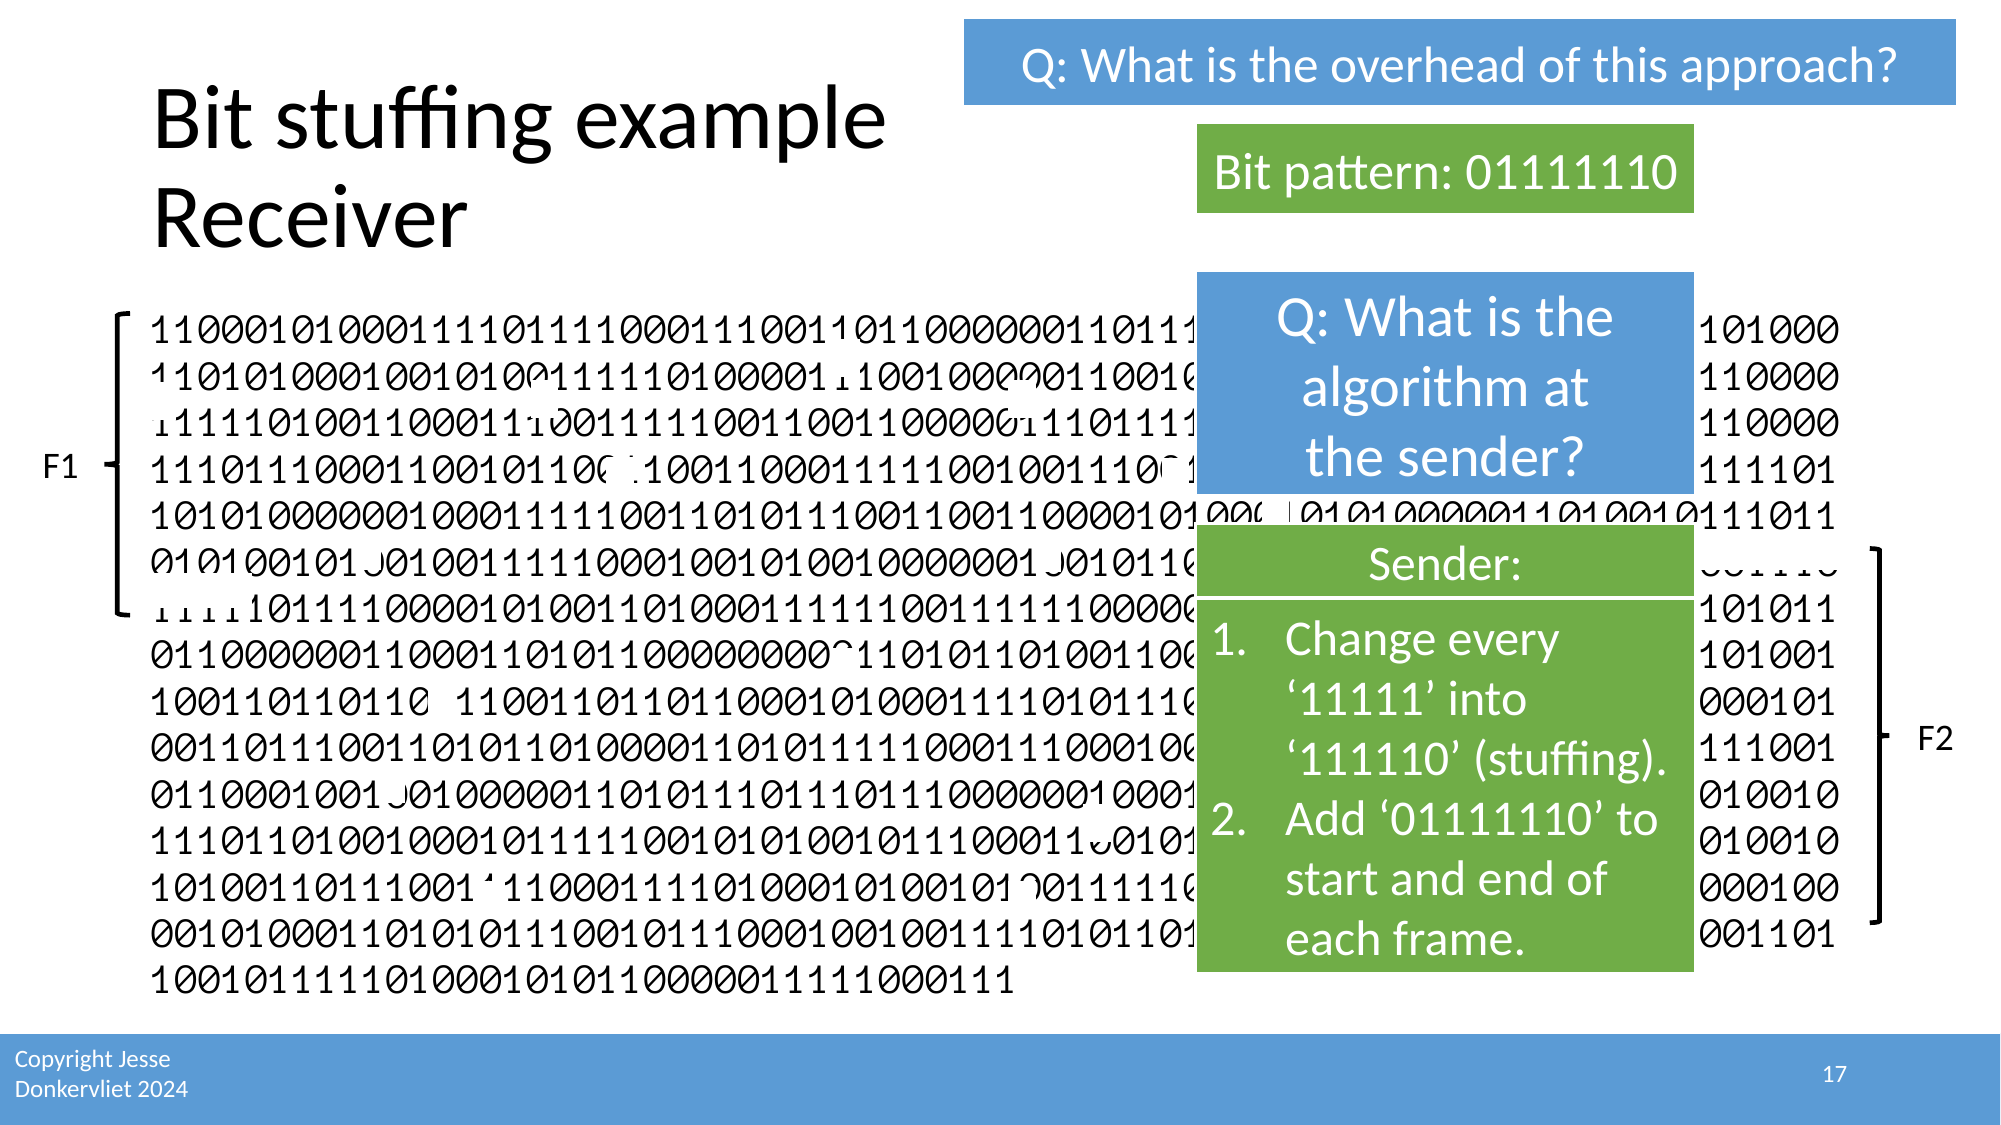

Q: What is the overhead of this approach?
# Bit stuffing example Receiver
Bit pattern: 01111110
Q: What is the algorithm at
the sender?
1100010100011110111100011100110110000001101110001111101000101101111010001101010001001010011111010000111001000001100100101000000101111101011100001111101001100011100111110011001100000111011110011110010100001110111100001110111000110010110011001100011111001001110011010111010100111000011111011010100000010001111100110101110011001100001010001010100000110100101110110101001010010011111000100101001000000100101101111101001100100111000011101111101111000010100110100011111100111111000000010010000100101100111010110110000001100011010110000000001101011010011000011000001111011001001010011001101101100110011011011000101000111101011101000111110110010101000001010011011100110101101000011010111110001110001000001011010101010010111110010110001001001000001101011101110111000000100011001000000011111011100100101110110100100010111110010101001011100011001010011001000100011010100100101010011011100111100011110100010100101001111100011111000100111110110001000010100011010101110010111000100100111101011010011111000011111011010011011001011111010001010110000011111000111

F1

Sender:

Change every ‘11111’ into ‘111110’ (stuffing).
Add ‘01111110’ to start and end of each frame.

F2

17